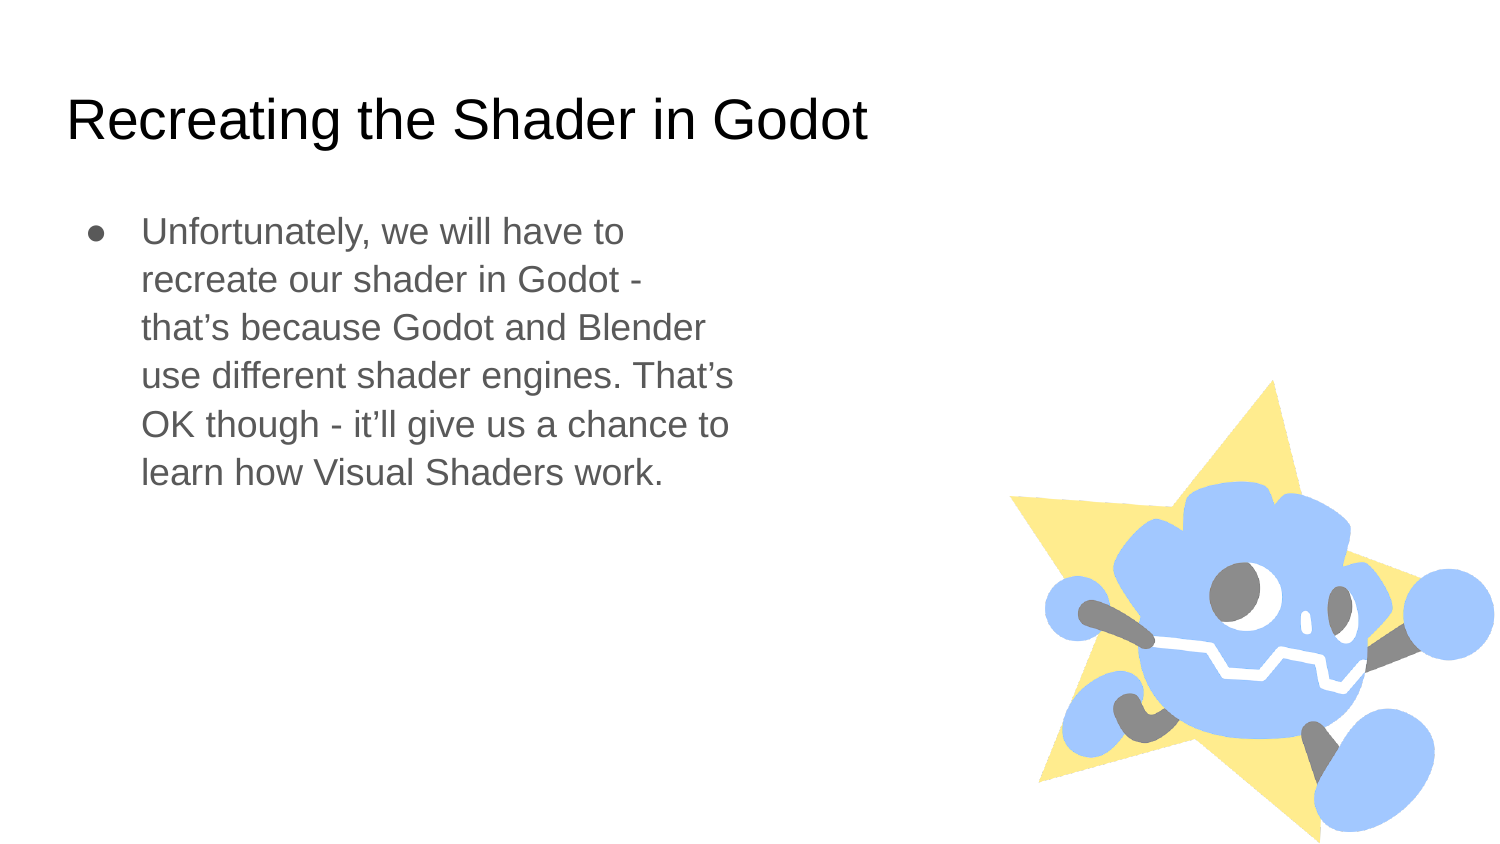

# Recreating the Shader in Godot
Unfortunately, we will have to recreate our shader in Godot - that’s because Godot and Blender use different shader engines. That’s OK though - it’ll give us a chance to learn how Visual Shaders work.